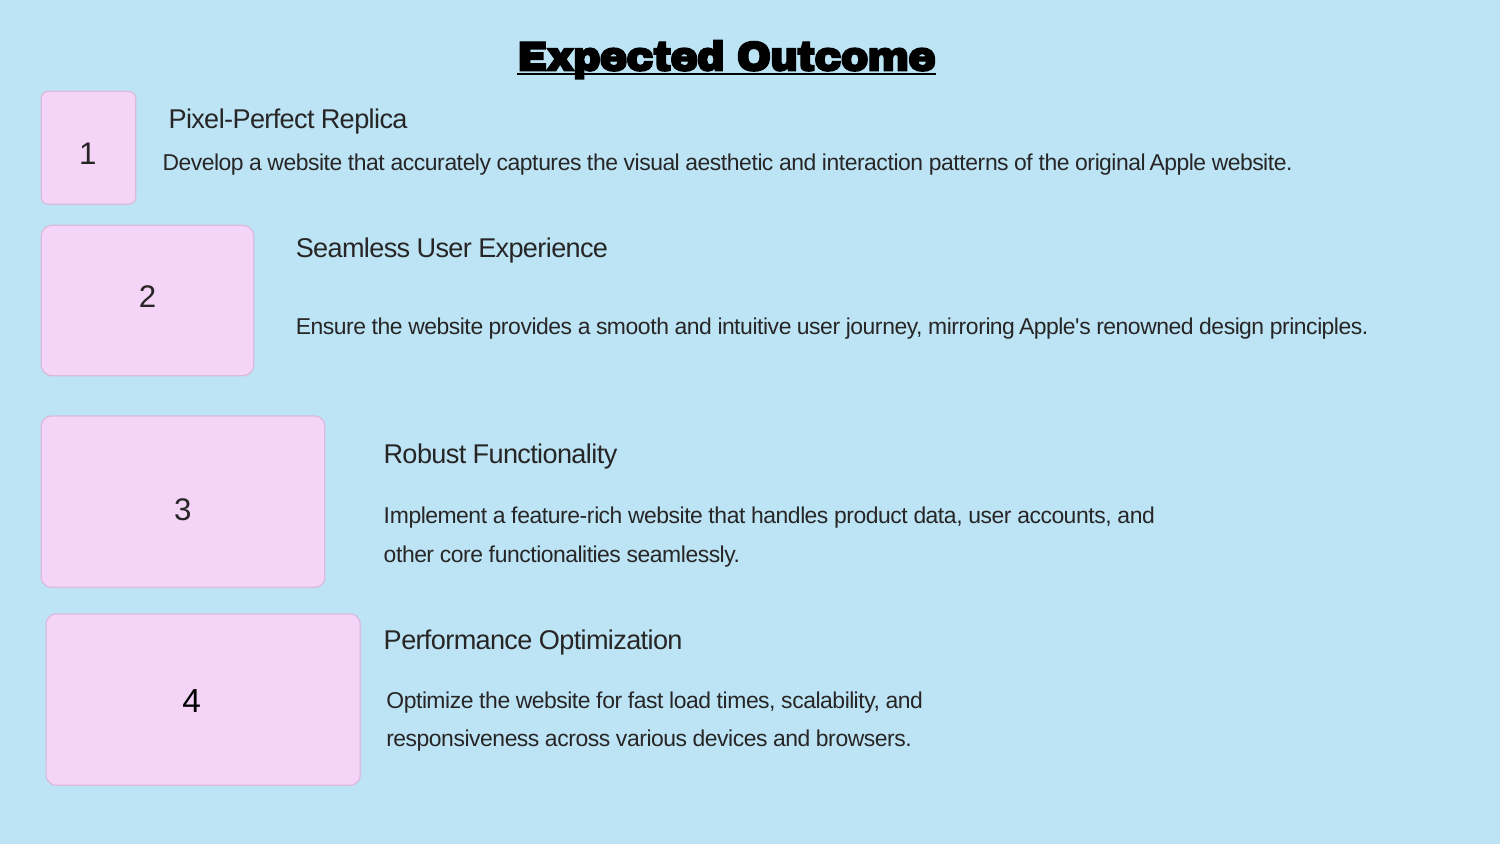

Expected Outcome

Pixel-Perfect Replica
1
Develop a website that accurately captures the visual aesthetic and interaction patterns of the original Apple website.

Seamless User Experience
2
Ensure the website provides a smooth and intuitive user journey, mirroring Apple's renowned design principles.

Robust Functionality
3
Implement a feature-rich website that handles product data, user accounts, and other core functionalities seamlessly.

Performance Optimization
4
Optimize the website for fast load times, scalability, and responsiveness across various devices and browsers.
4